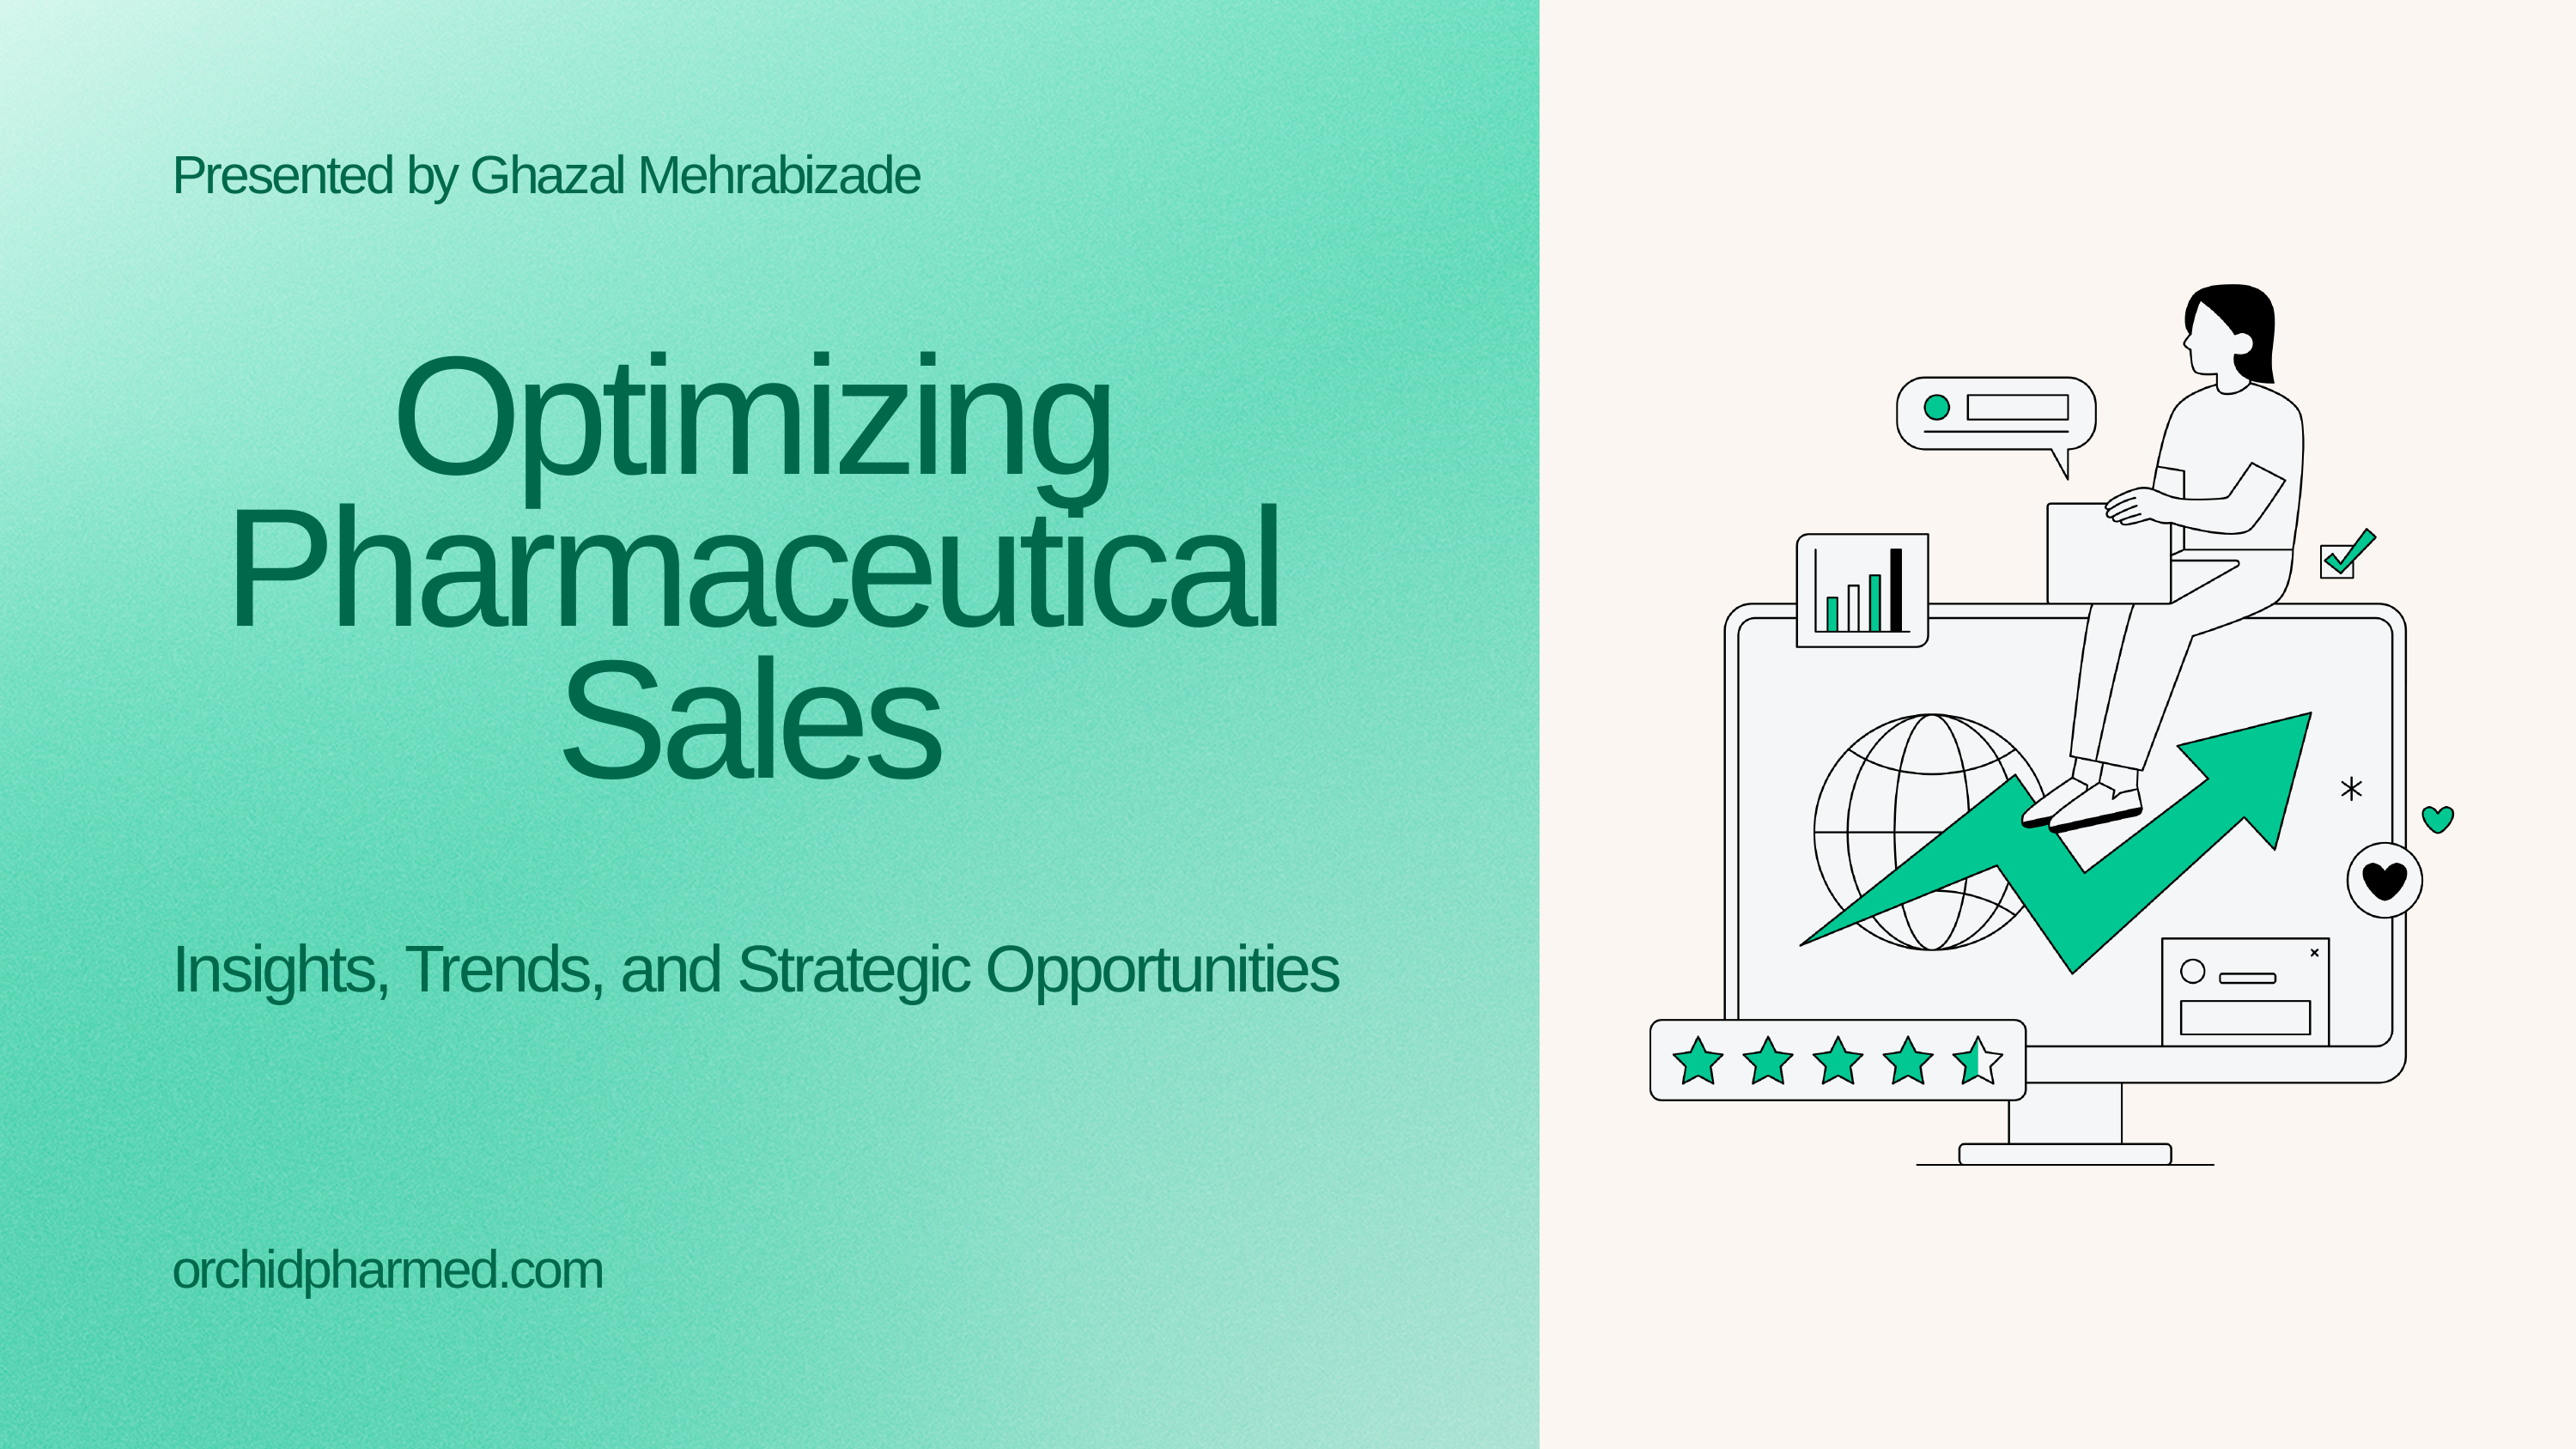

Presented by Ghazal Mehrabizade

Optimizing Pharmaceutical Sales
Insights, Trends, and Strategic Opportunities
orchidpharmed.com